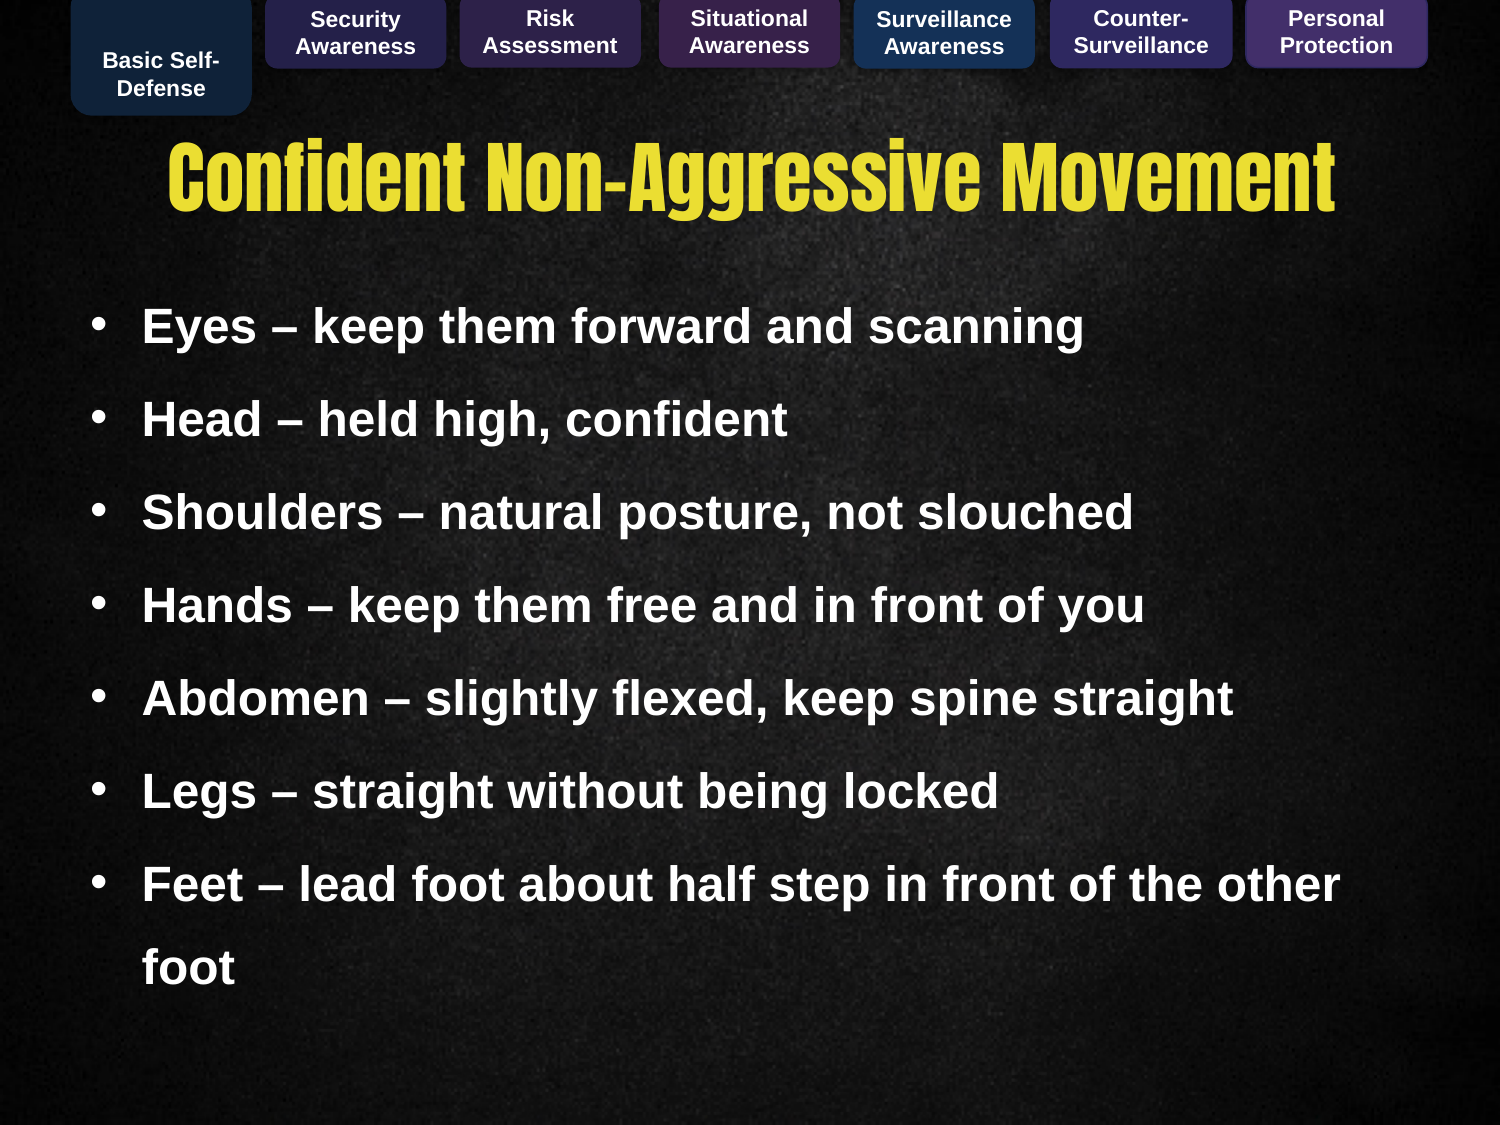

Basic Self-Defense
Risk
Assessment
Situational
Awareness
Counter-Surveillance
Personal
Protection
Security
Awareness
Surveillance
Awareness
Confident Non-Aggressive Movement
Eyes – keep them forward and scanning
Head – held high, confident
Shoulders – natural posture, not slouched
Hands – keep them free and in front of you
Abdomen – slightly flexed, keep spine straight
Legs – straight without being locked
Feet – lead foot about half step in front of the other foot